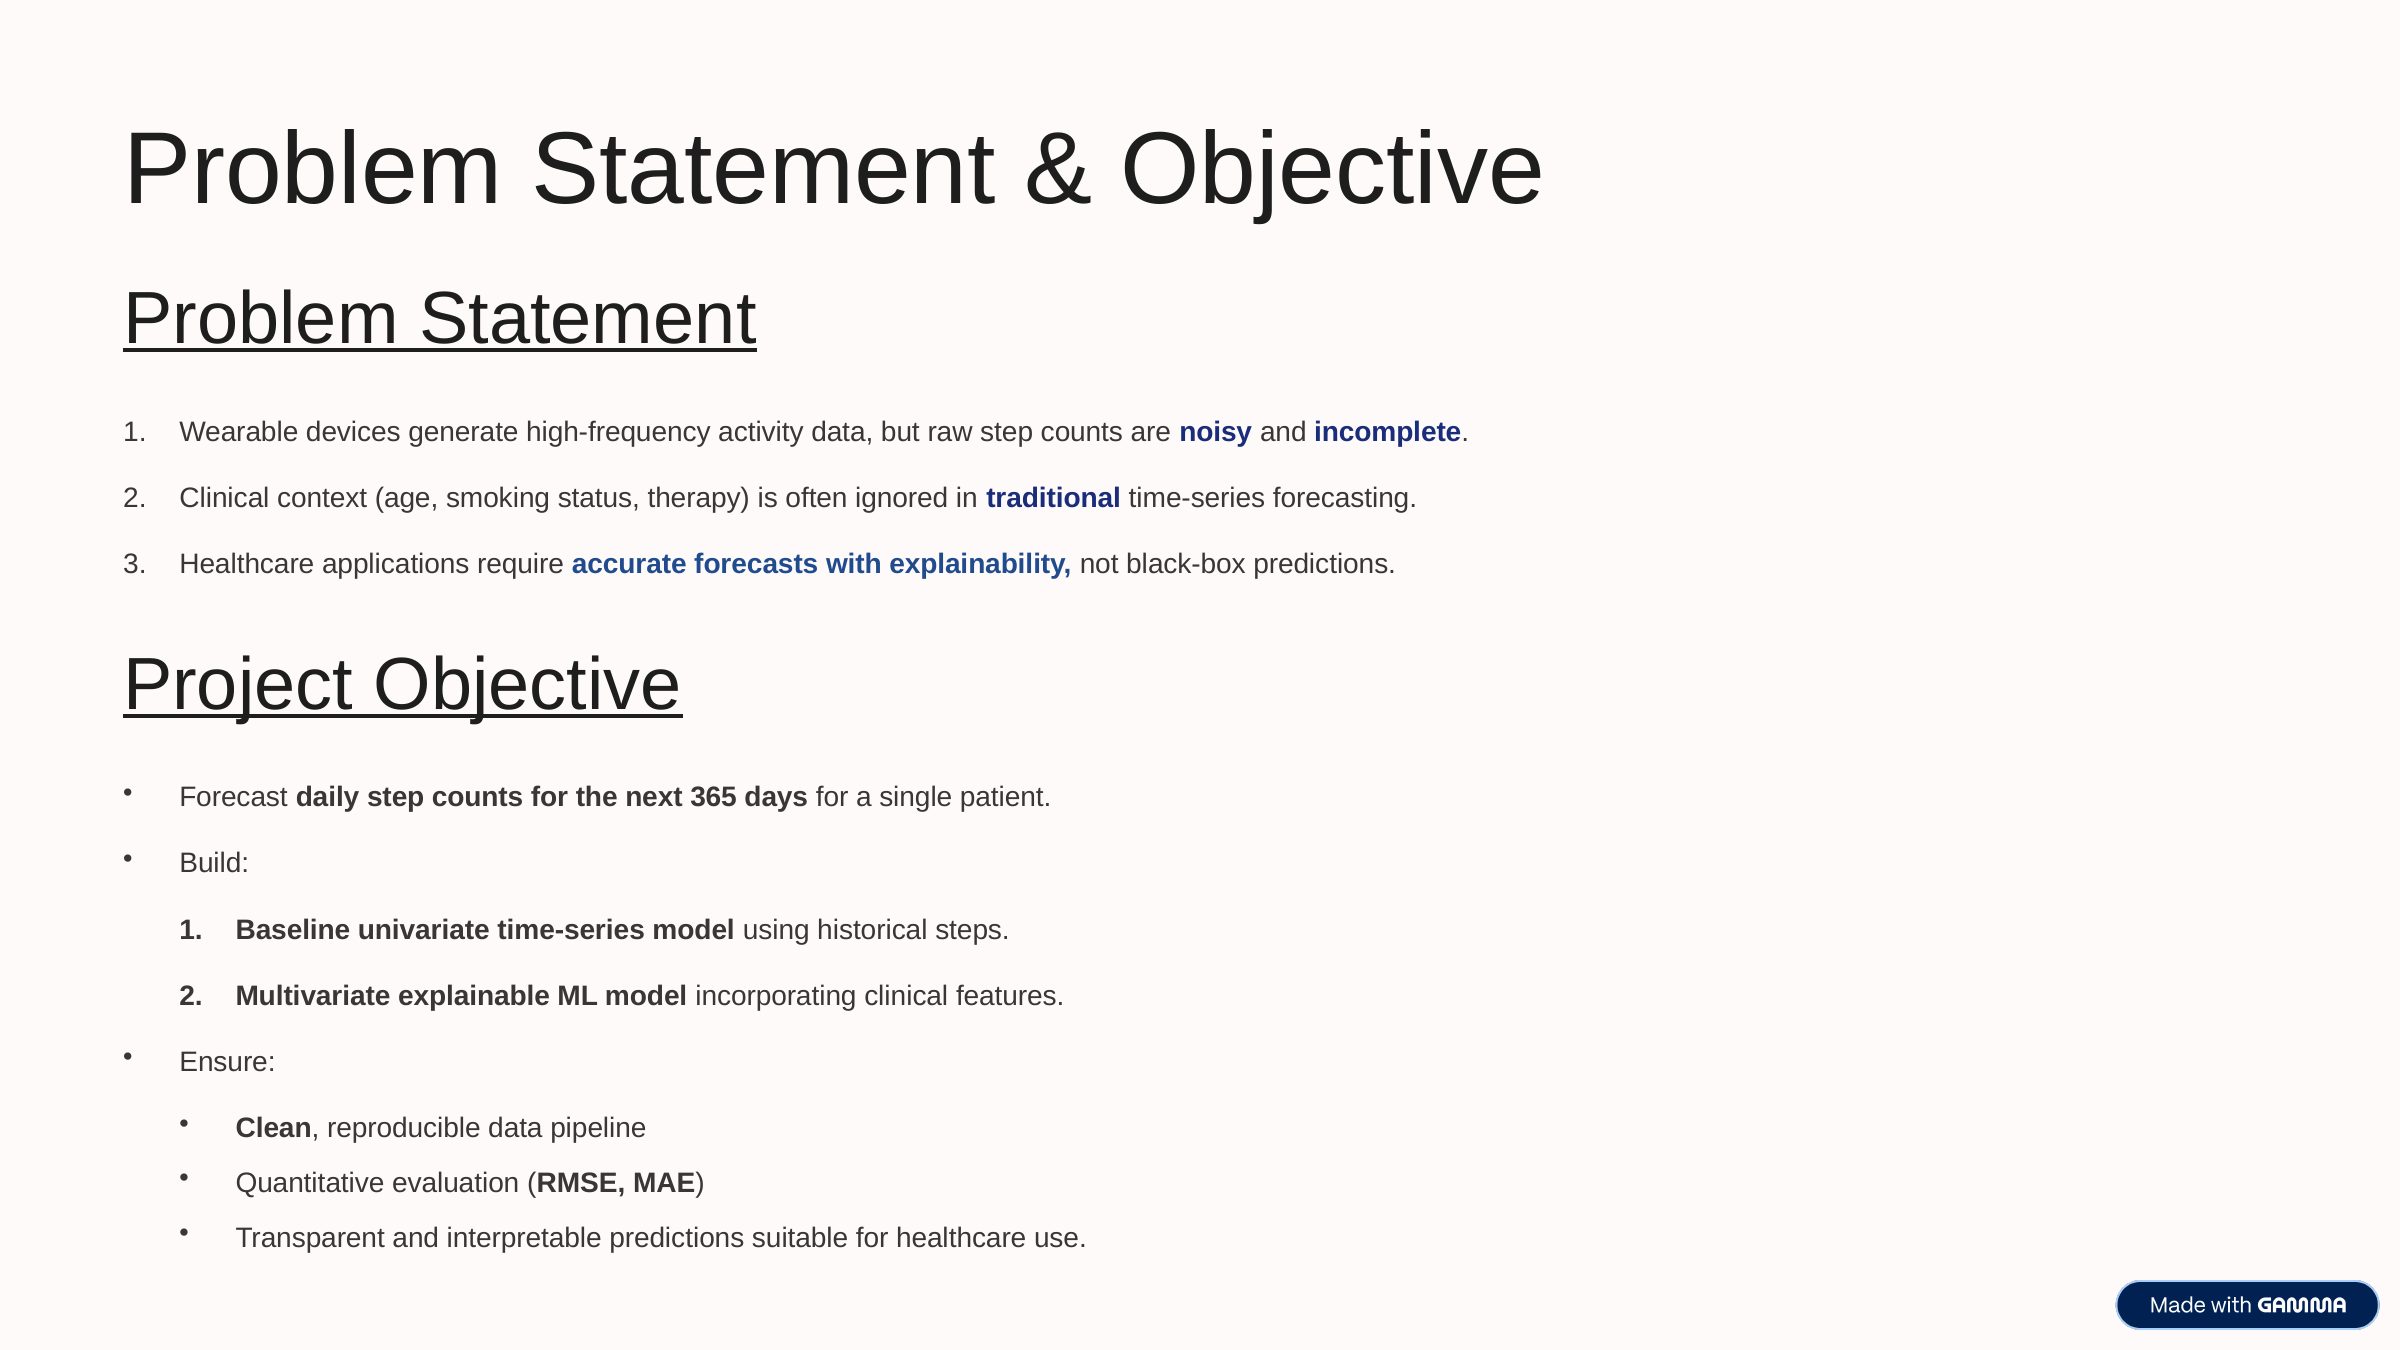

Problem Statement & Objective
Problem Statement
Wearable devices generate high-frequency activity data, but raw step counts are noisy and incomplete.
Clinical context (age, smoking status, therapy) is often ignored in traditional time-series forecasting.
Healthcare applications require accurate forecasts with explainability, not black-box predictions.
Project Objective
Forecast daily step counts for the next 365 days for a single patient.
Build:
Baseline univariate time-series model using historical steps.
Multivariate explainable ML model incorporating clinical features.
Ensure:
Clean, reproducible data pipeline
Quantitative evaluation (RMSE, MAE)
Transparent and interpretable predictions suitable for healthcare use.